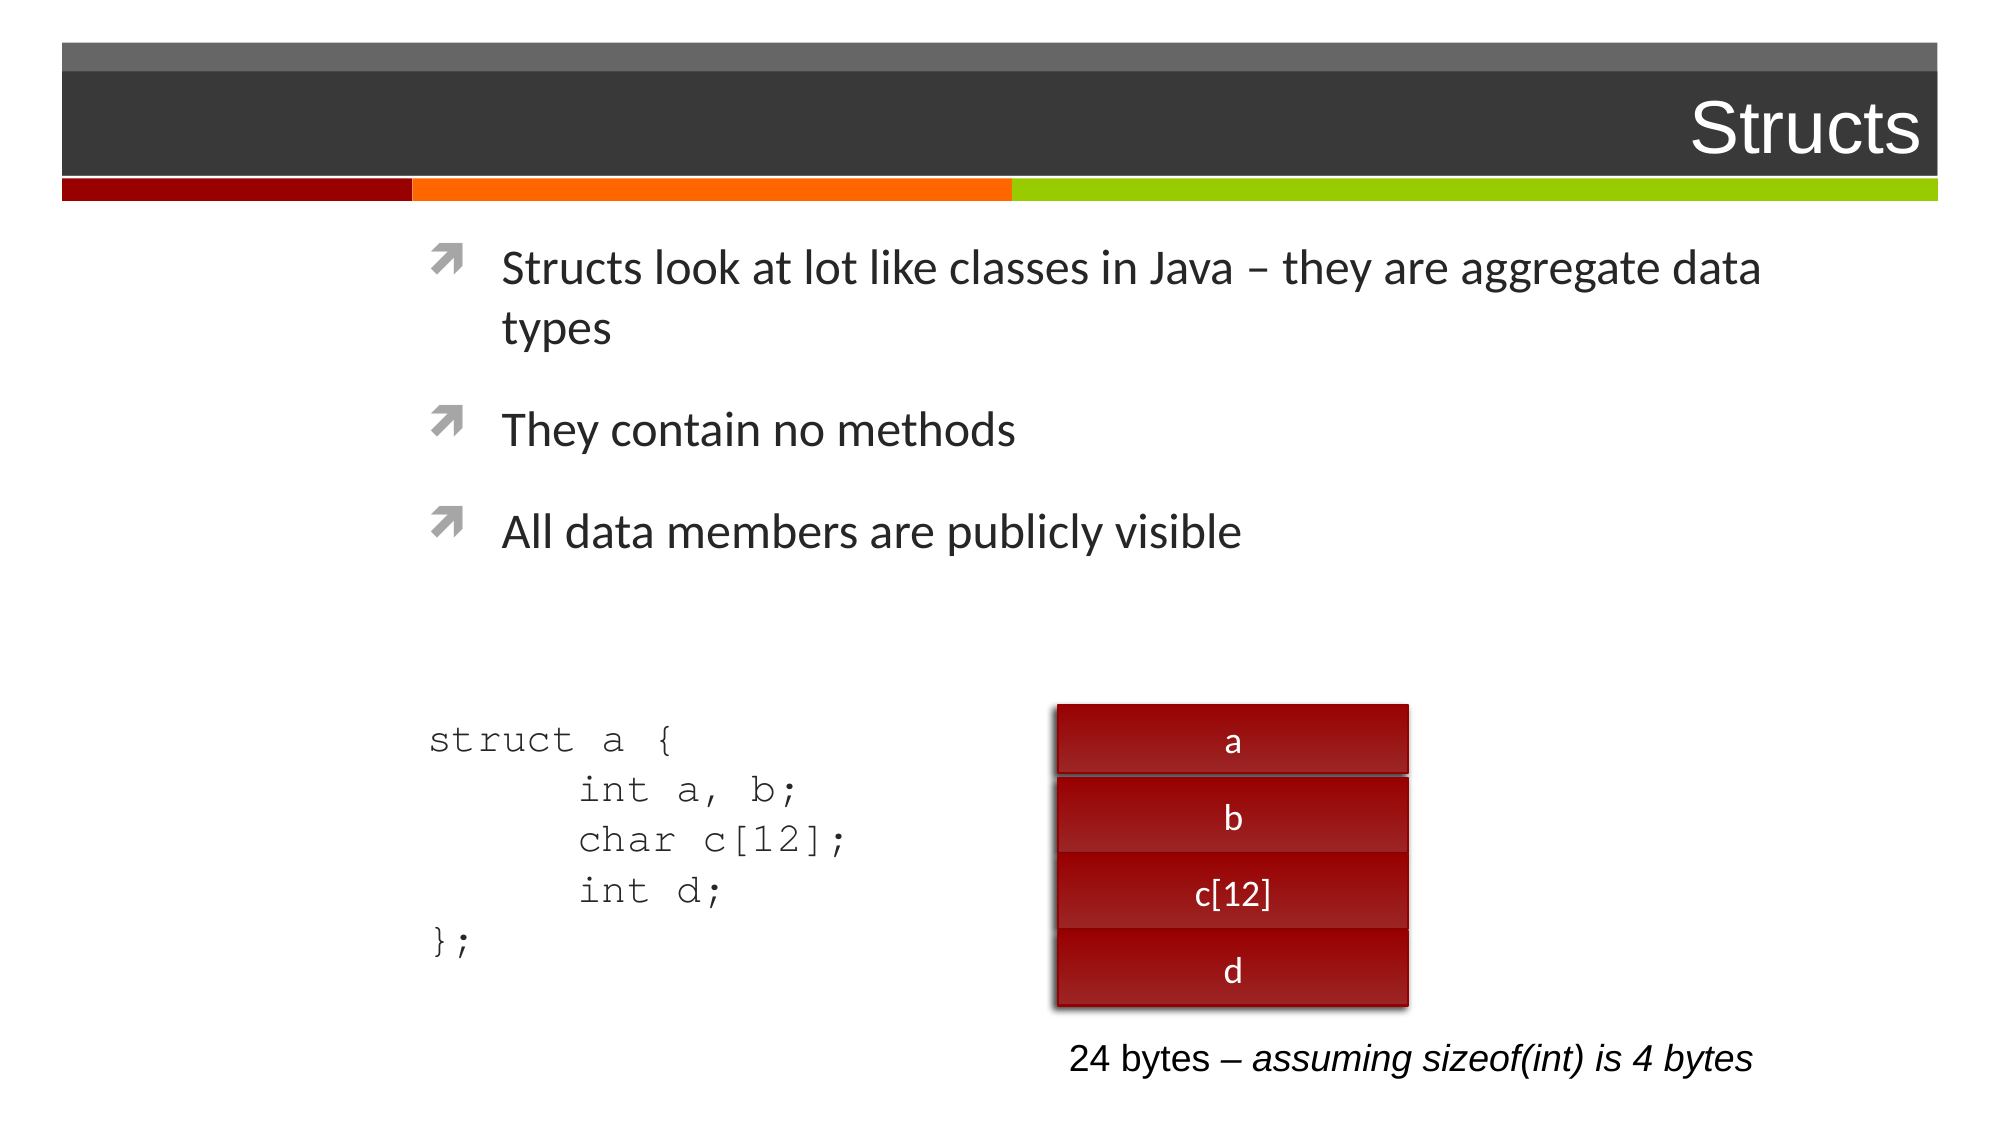

# Structs
Structs look at lot like classes in Java – they are aggregate data types
They contain no methods
All data members are publicly visible

struct a {
	int a, b;
	char c[12];
	int d;
};

a
b
c[12]
d
24 bytes – assuming sizeof(int) is 4 bytes